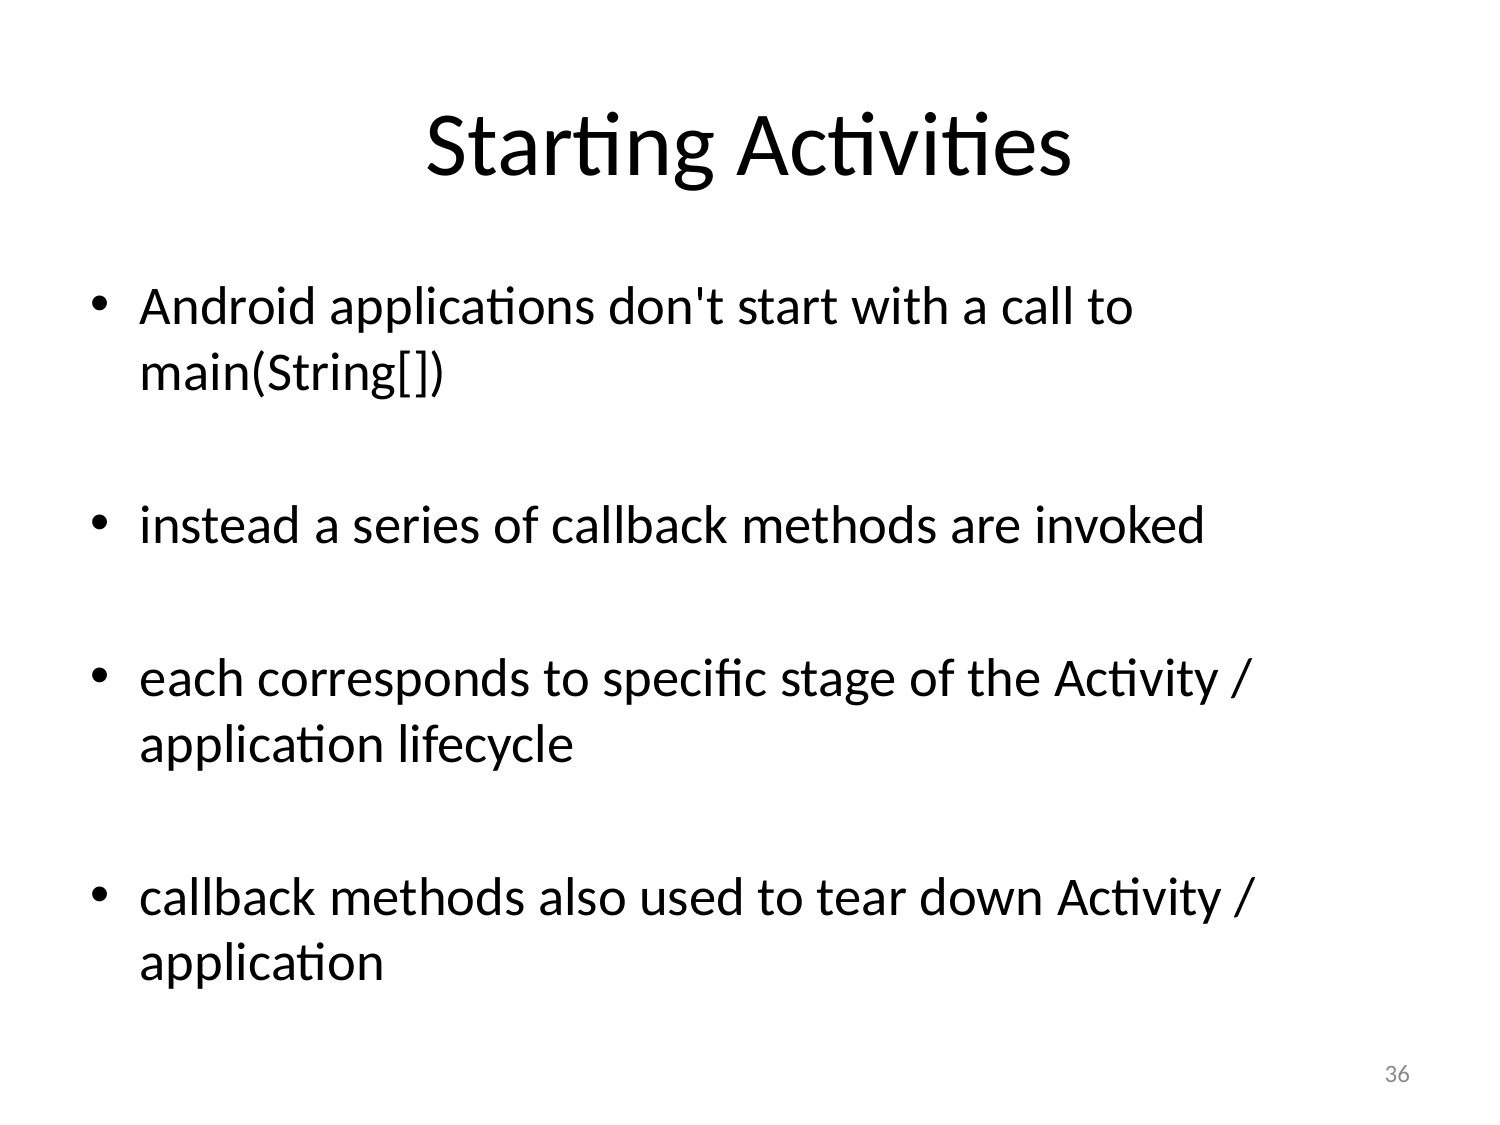

# Starting Activities
Android applications don't start with a call to main(String[])

instead a series of callback methods are invoked

each corresponds to specific stage of the Activity / application lifecycle

callback methods also used to tear down Activity / application
36